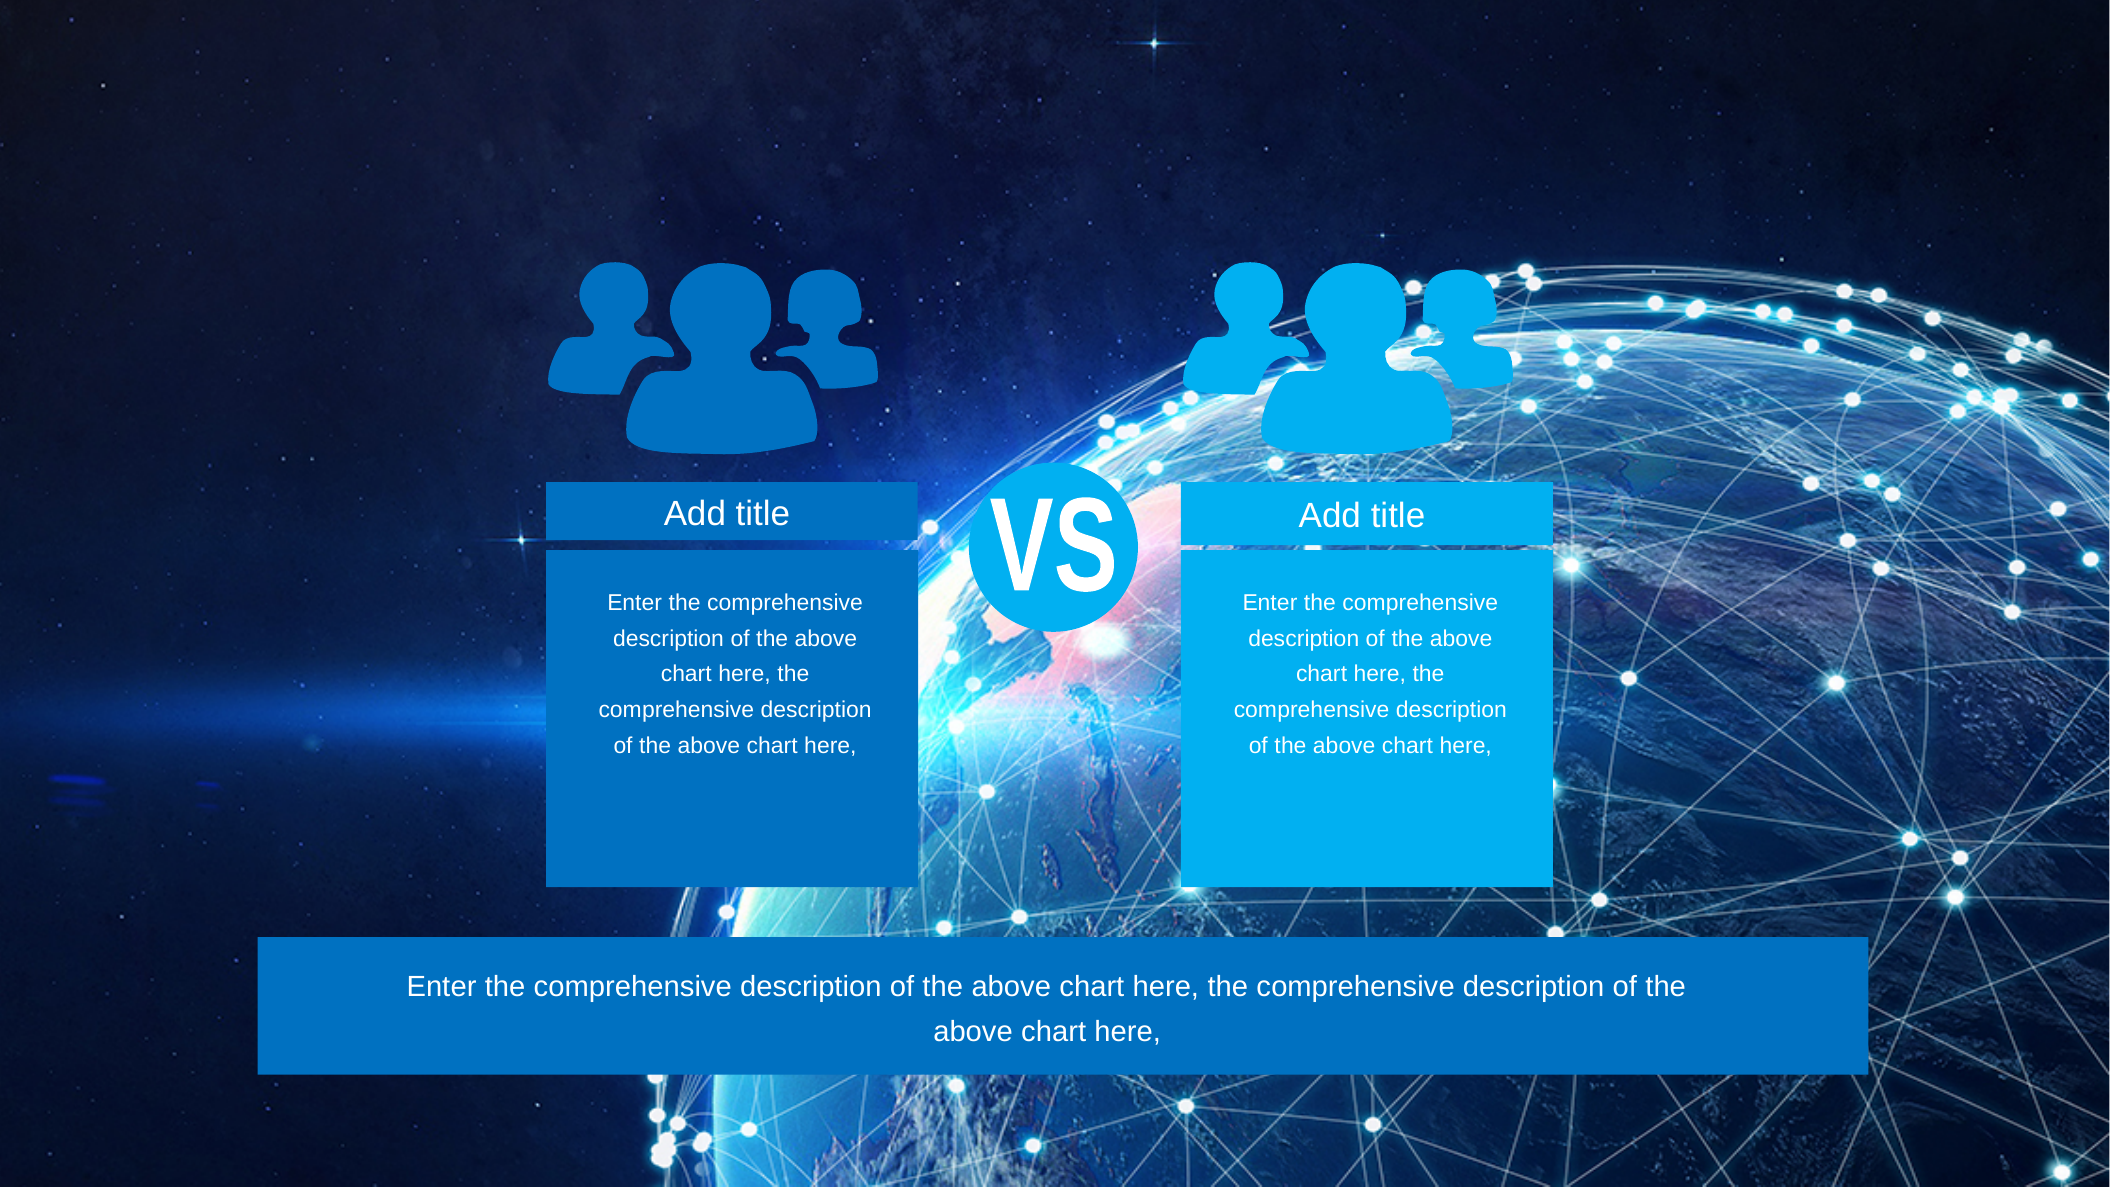

VS
Add title
Add title

Enter the comprehensive description of the above chart here, the comprehensive description of the above chart here,
Enter the comprehensive description of the above chart here, the comprehensive description of the above chart here,

Enter the comprehensive description of the above chart here, the comprehensive description of the above chart here,